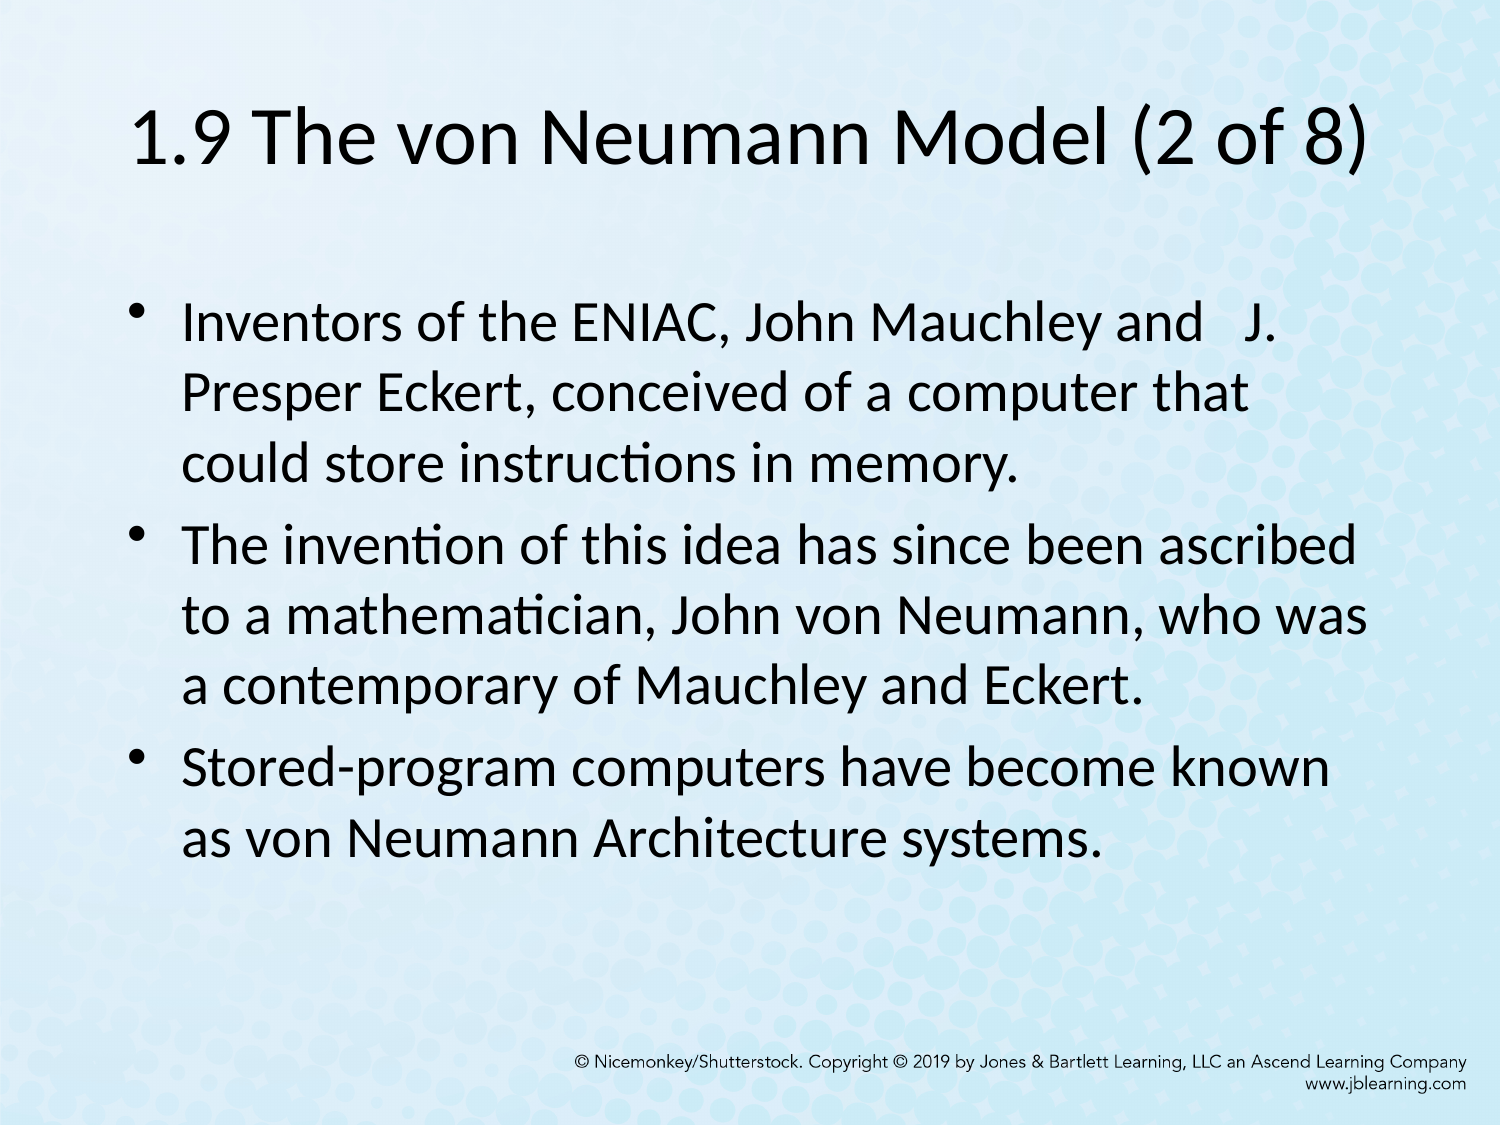

# 1.9 The von Neumann Model (2 of 8)
Inventors of the ENIAC, John Mauchley and   J. Presper Eckert, conceived of a computer that could store instructions in memory.
The invention of this idea has since been ascribed to a mathematician, John von Neumann, who was a contemporary of Mauchley and Eckert.
Stored-program computers have become known as von Neumann Architecture systems.